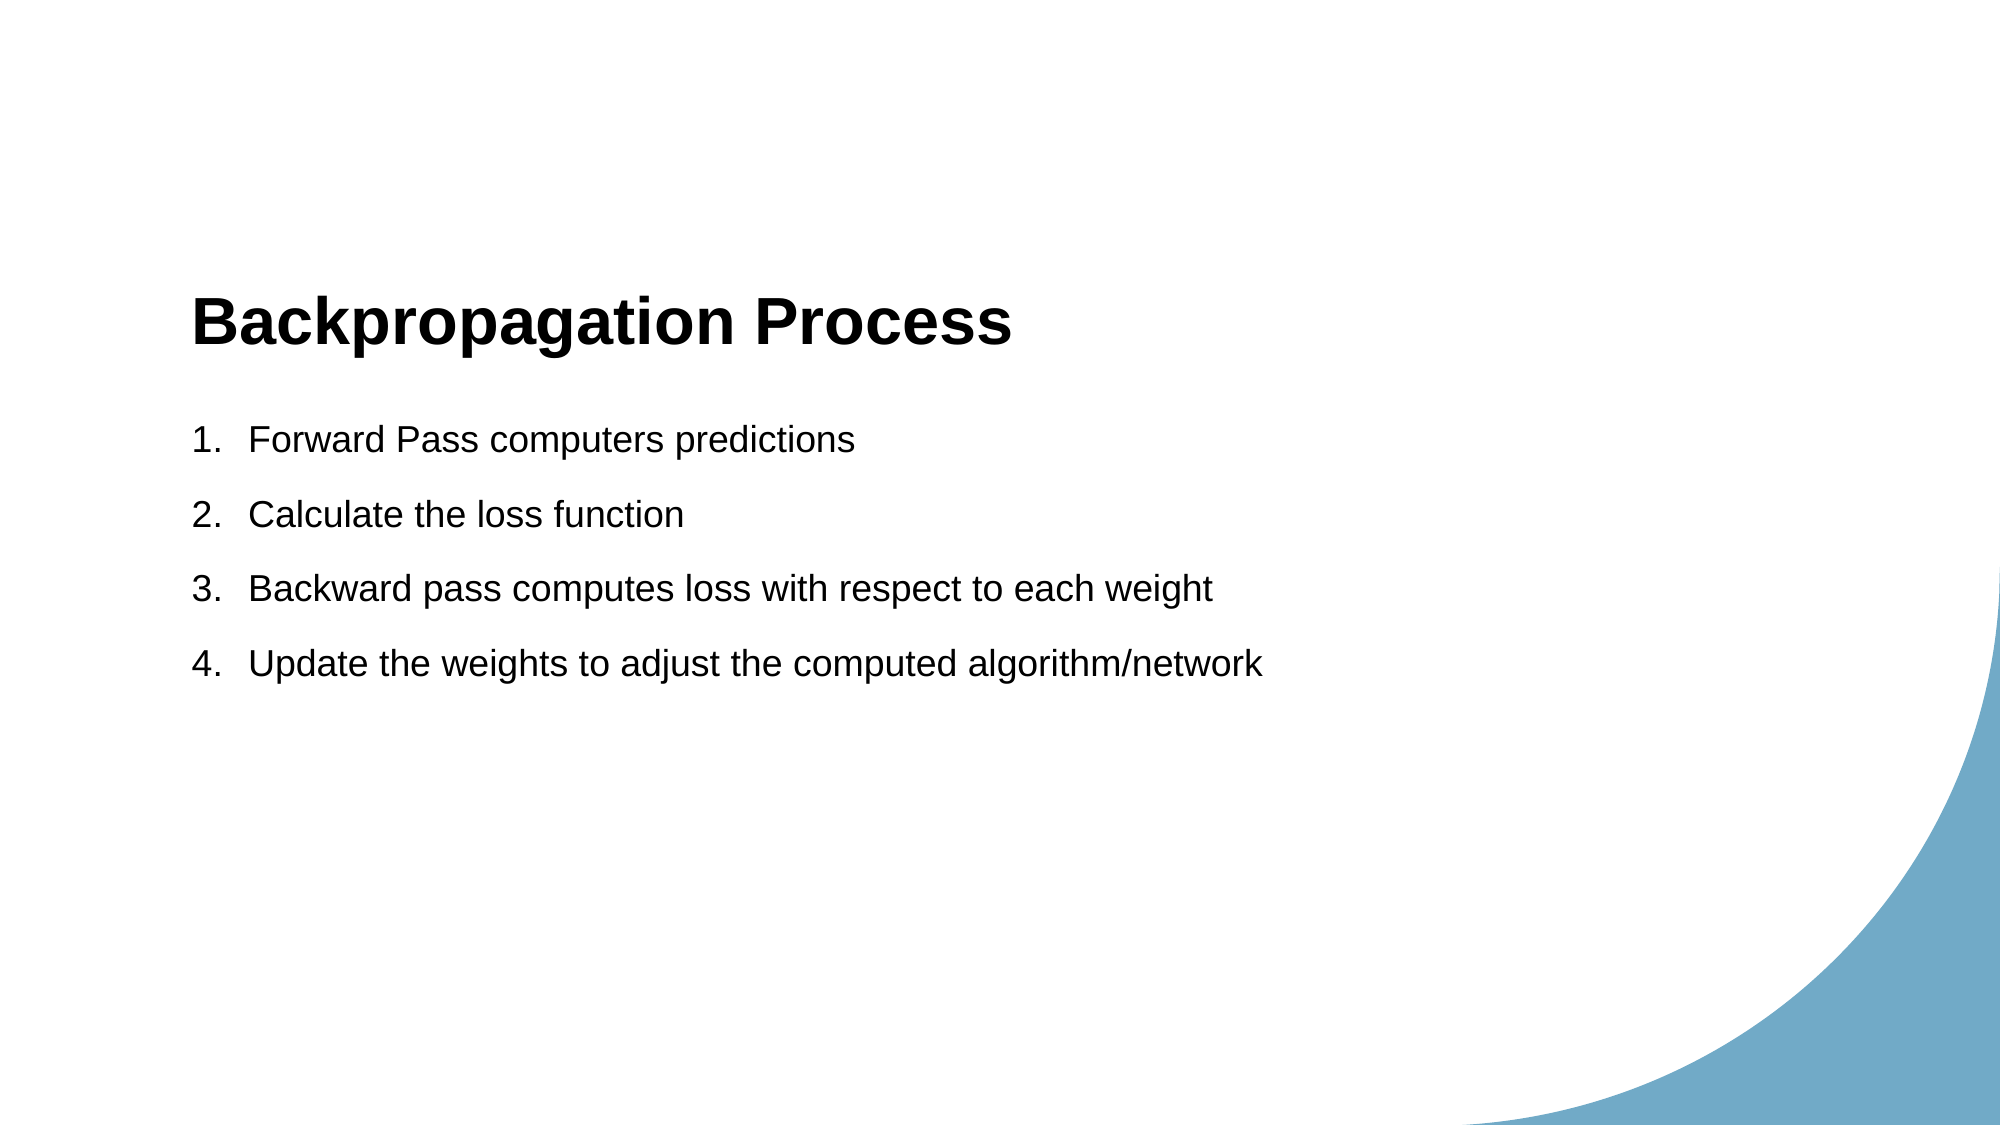

# Backpropagation Process
Forward Pass computers predictions
Calculate the loss function
Backward pass computes loss with respect to each weight
Update the weights to adjust the computed algorithm/network